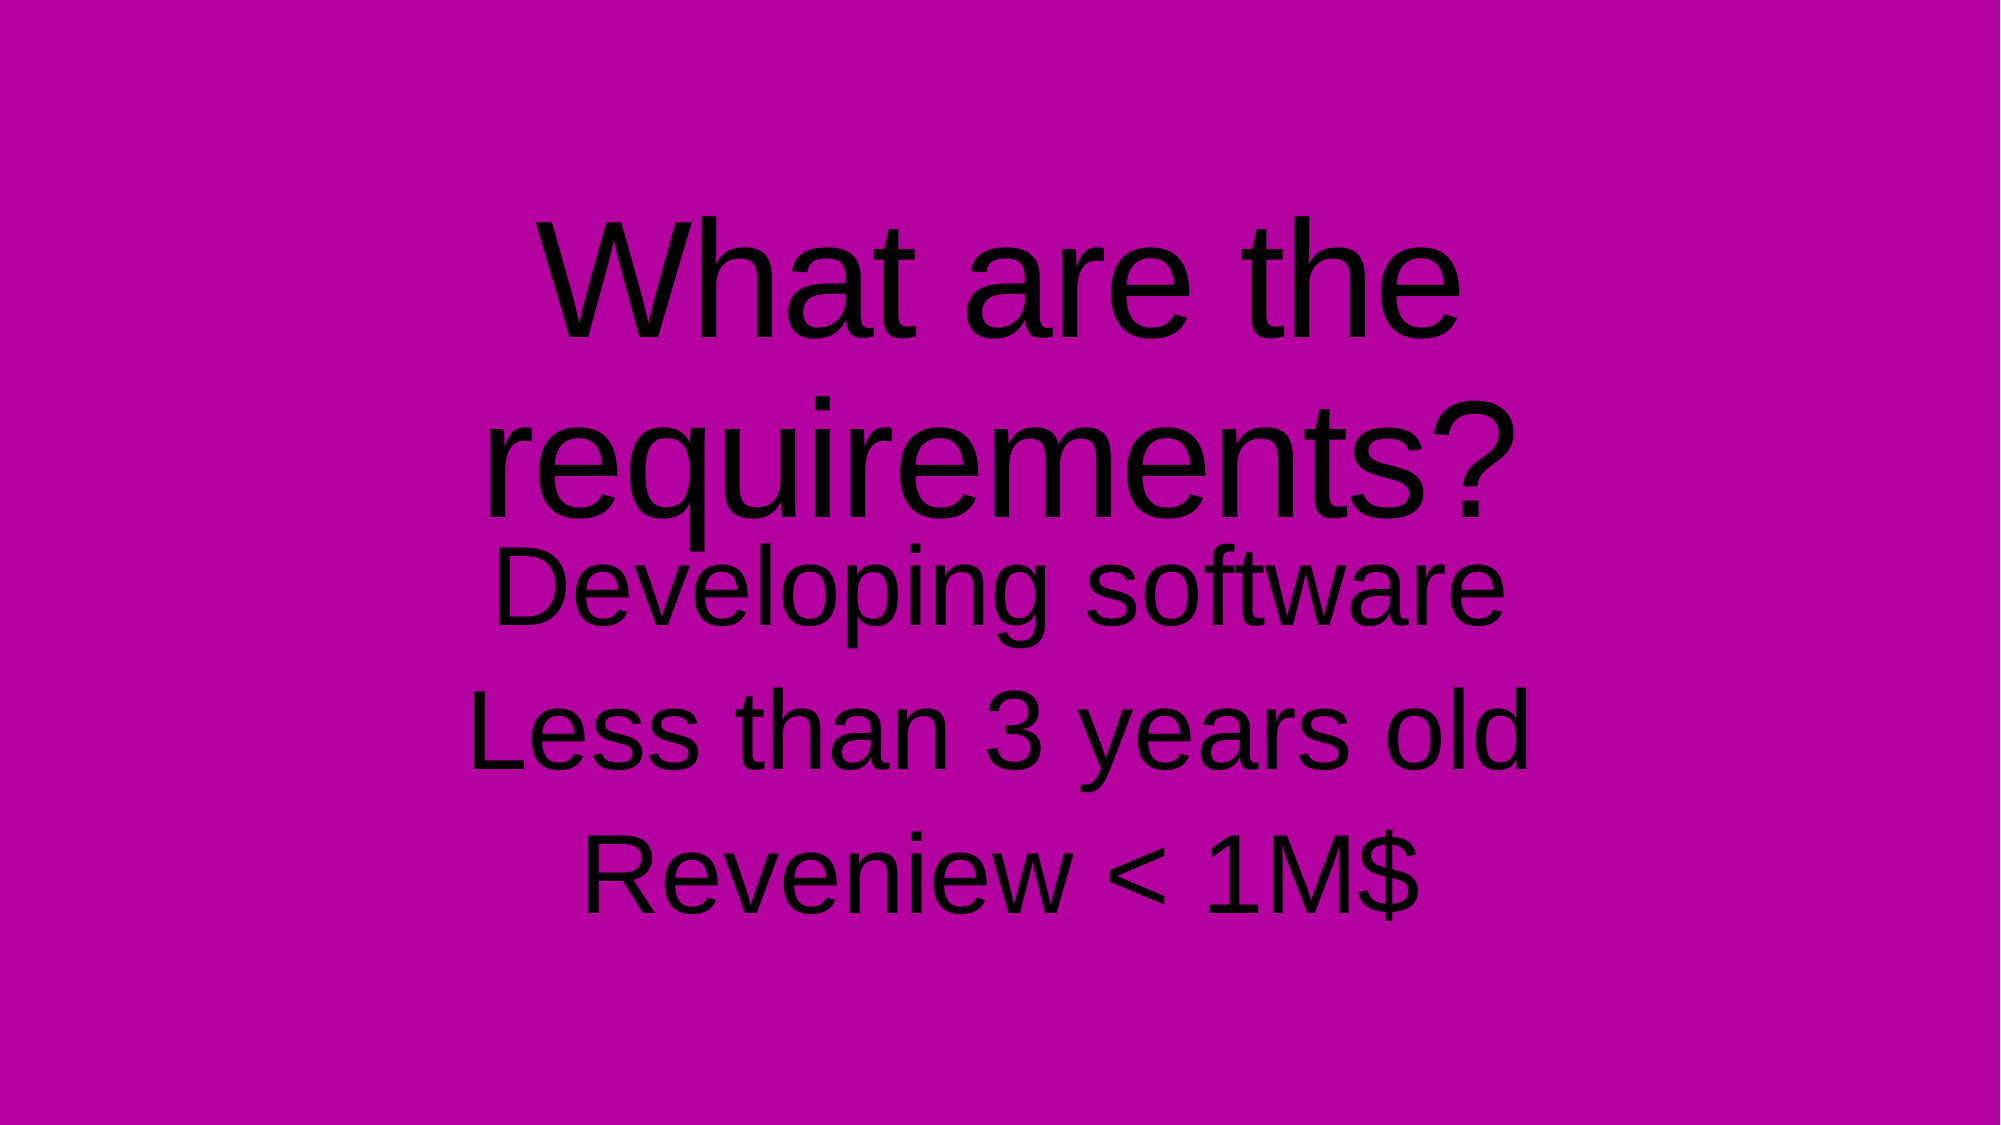

What are the requirements?
Developing software
Less than 3 years old
Reveniew < 1M$